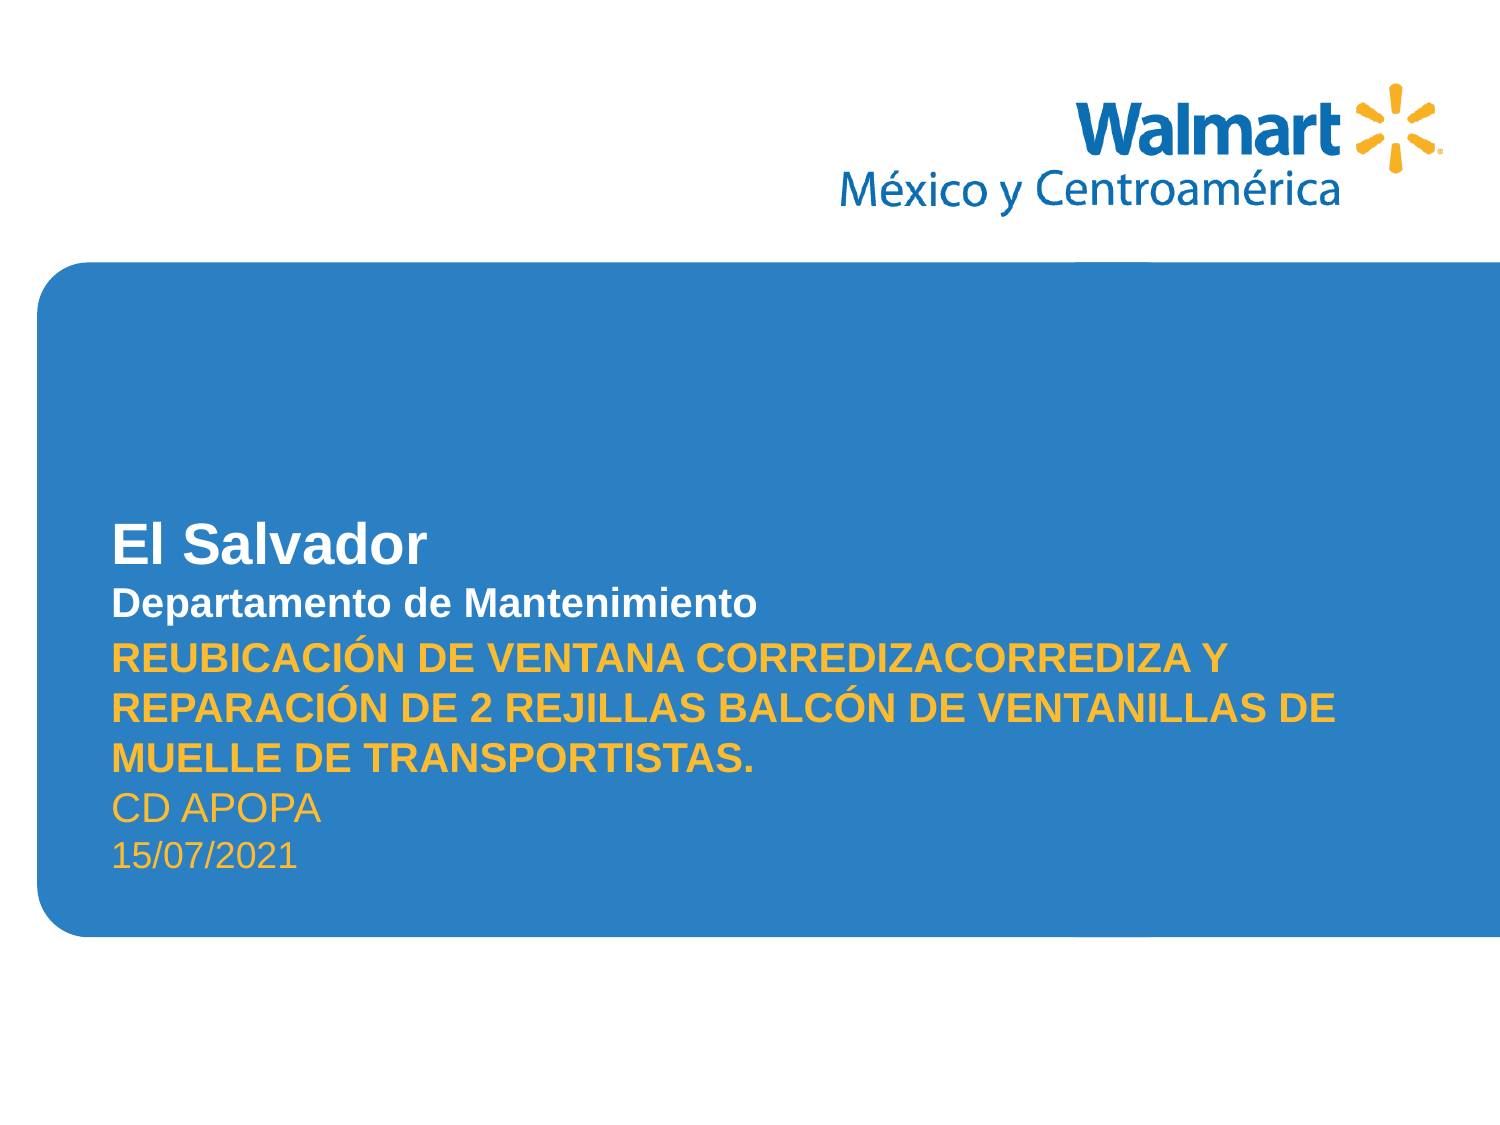

REUBICACIÓN DE VENTANA CORREDIZACORREDIZA Y REPARACIÓN DE 2 REJILLAS BALCÓN DE VENTANILLAS DE MUELLE DE TRANSPORTISTAS.
CD APOPA
15/07/2021

# El Salvador Departamento de Mantenimiento